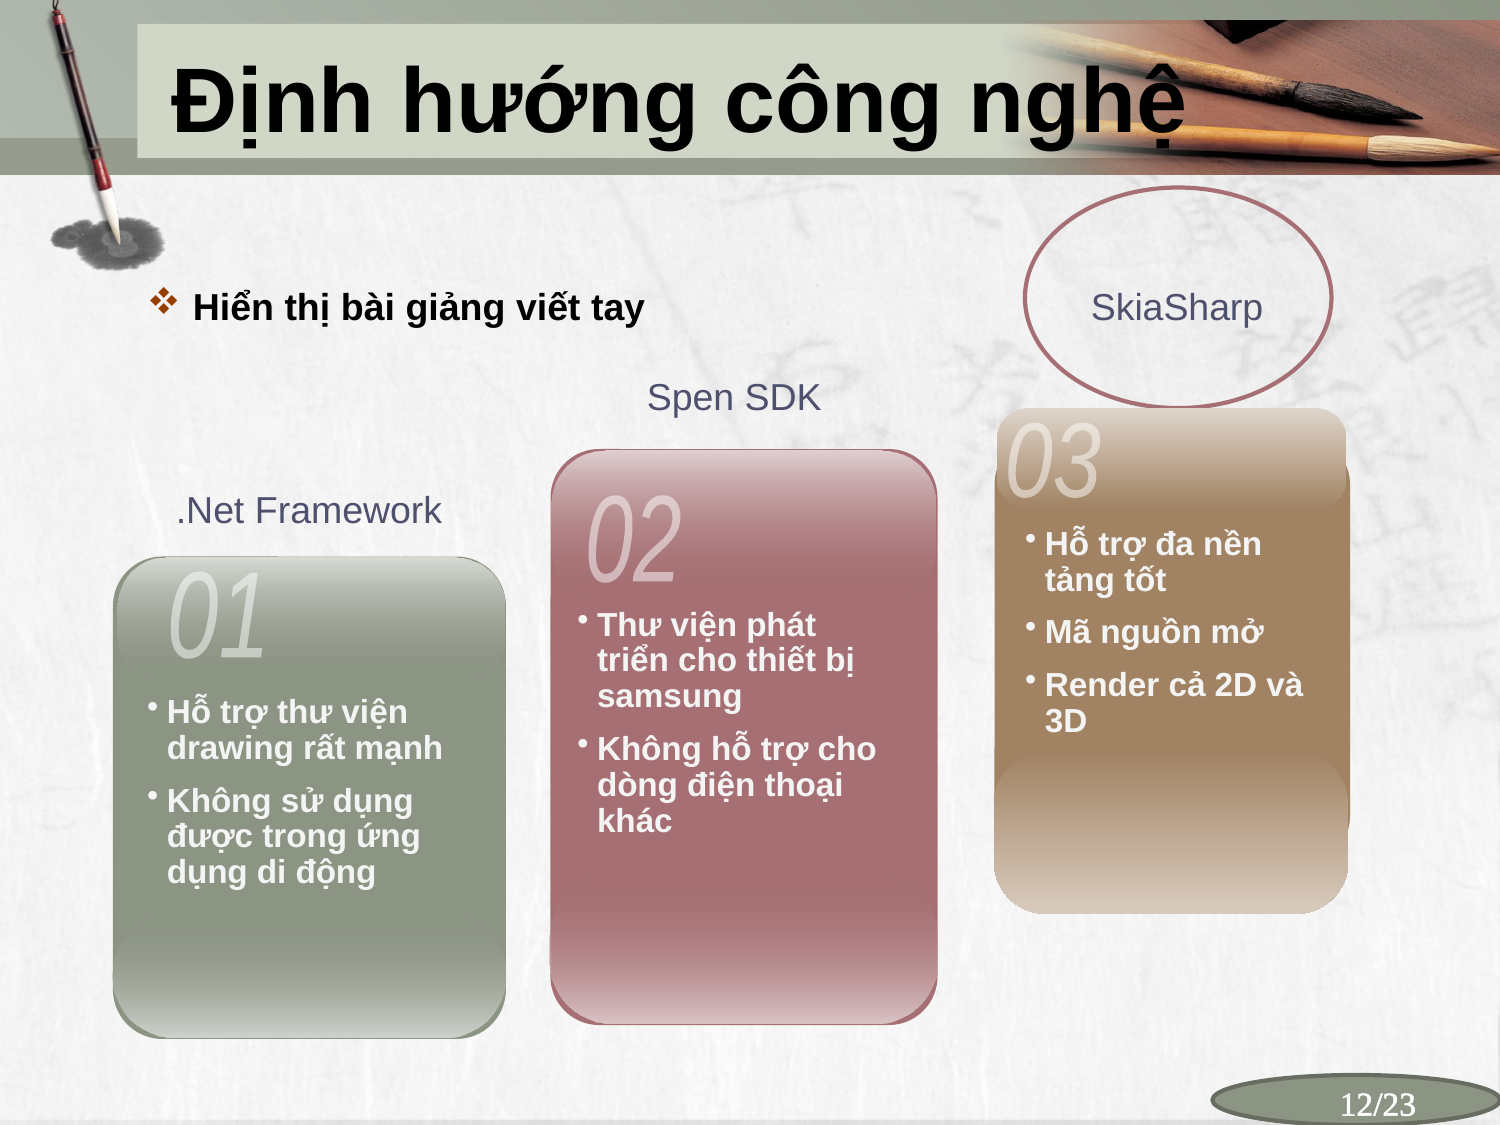

# Định hướng công nghệ

 Hiển thị bài giảng viết tay
SkiaSharp

03

Hỗ trợ đa nền tảng tốt
Mã nguồn mở
Render cả 2D và 3D

Spen SDK

02
Thư viện phát triển cho thiết bị samsung
Không hỗ trợ cho dòng điện thoại khác
.Net Framework

01
Hỗ trợ thư viện drawing rất mạnh
Không sử dụng được trong ứng dụng di động

12/23